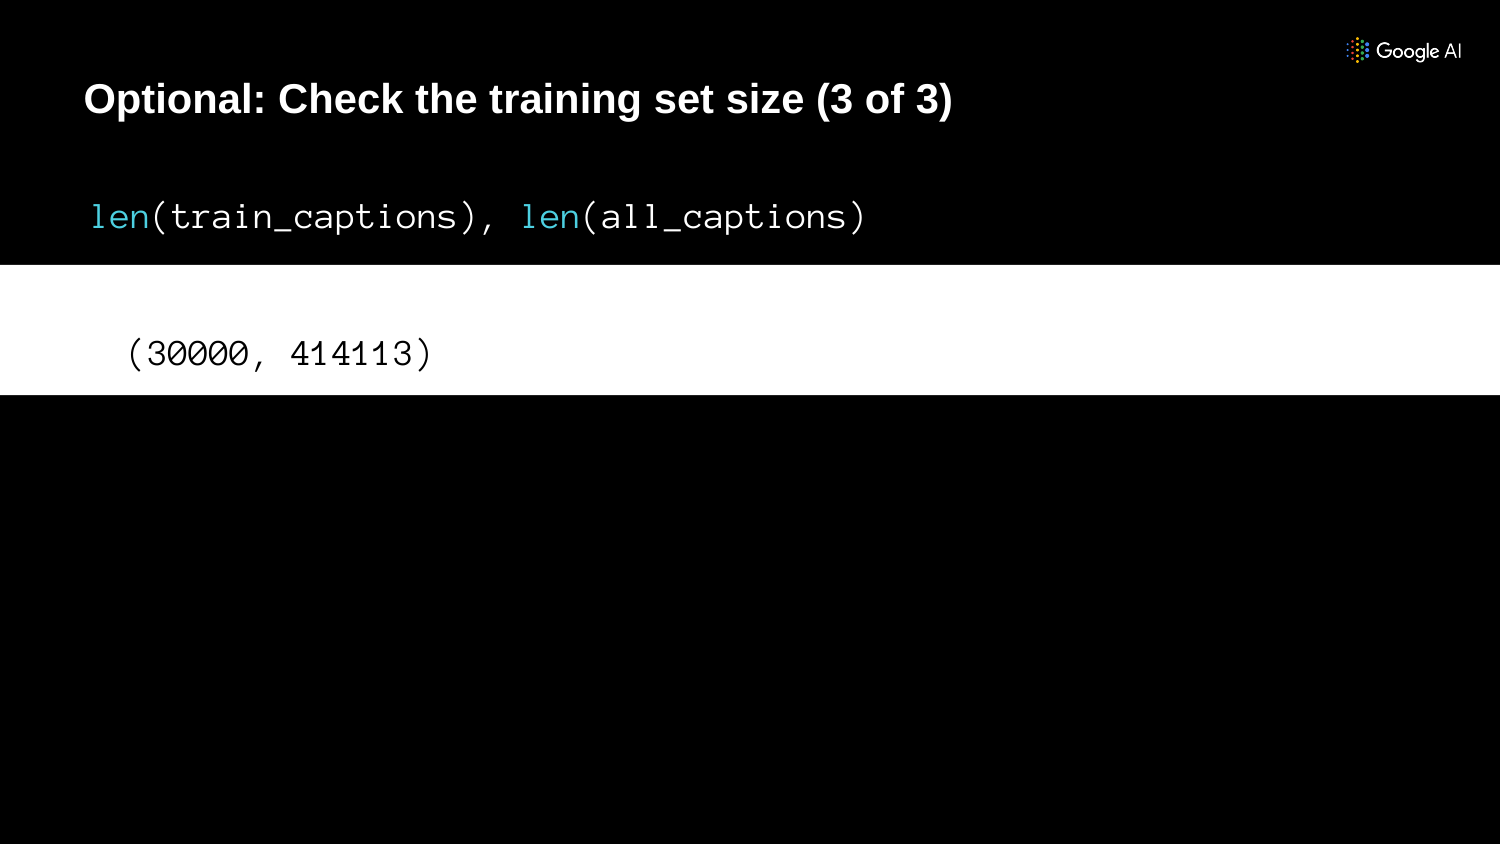

# Optional: Check the training set size (3 of 3)
len(train_captions), len(all_captions)

(30000, 414113)